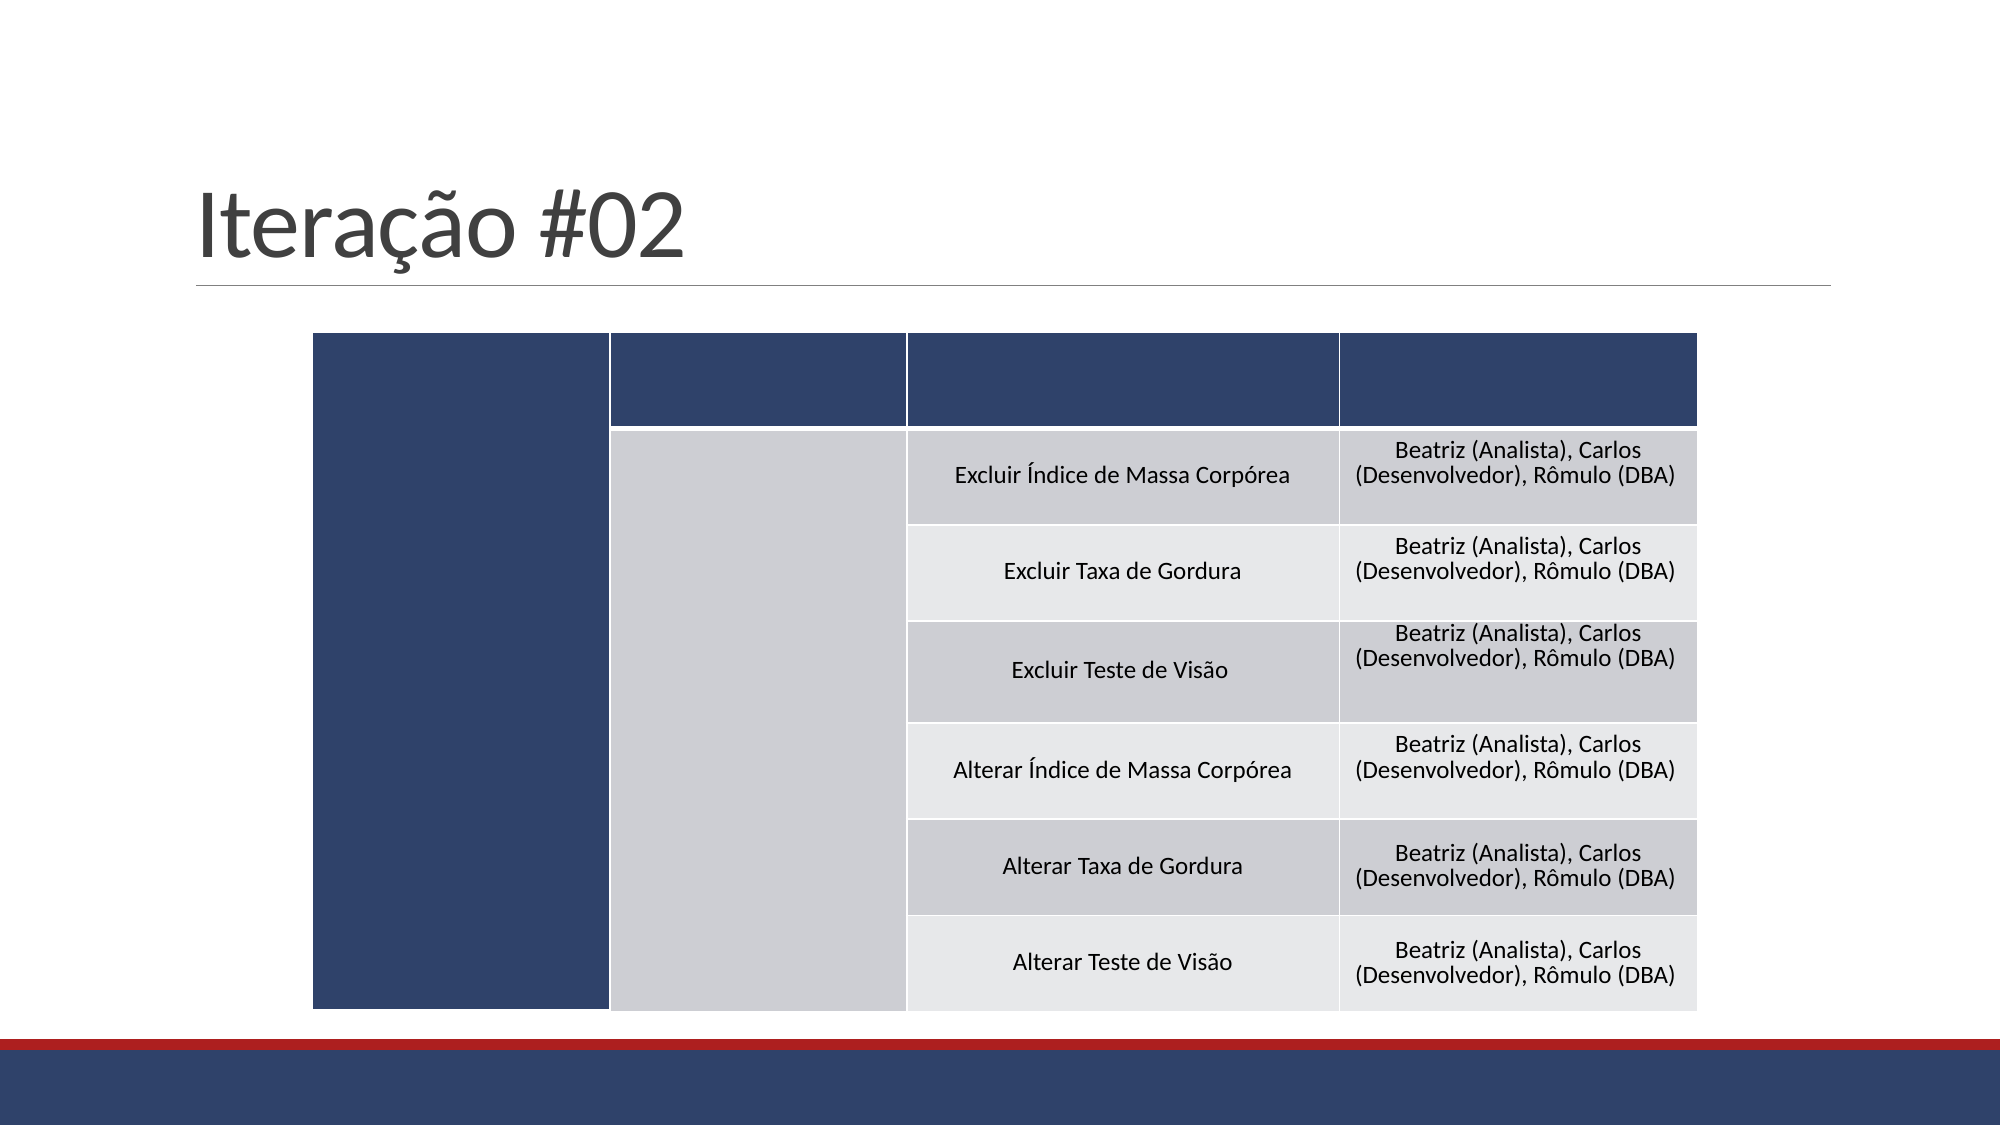

# Iteração #02
|  |  |  |  |
| --- | --- | --- | --- |
|  |  | Excluir Índice de Massa Corpórea | Beatriz (Analista), Carlos (Desenvolvedor), Rômulo (DBA) |
|  |  | Excluir Taxa de Gordura | Beatriz (Analista), Carlos (Desenvolvedor), Rômulo (DBA) |
|  |  | Excluir Teste de Visão | Beatriz (Analista), Carlos (Desenvolvedor), Rômulo (DBA) |
|  |  | Alterar Índice de Massa Corpórea | Beatriz (Analista), Carlos (Desenvolvedor), Rômulo (DBA) |
|  |  | Alterar Taxa de Gordura | Beatriz (Analista), Carlos (Desenvolvedor), Rômulo (DBA) |
|  |  | Alterar Teste de Visão | Beatriz (Analista), Carlos (Desenvolvedor), Rômulo (DBA) |